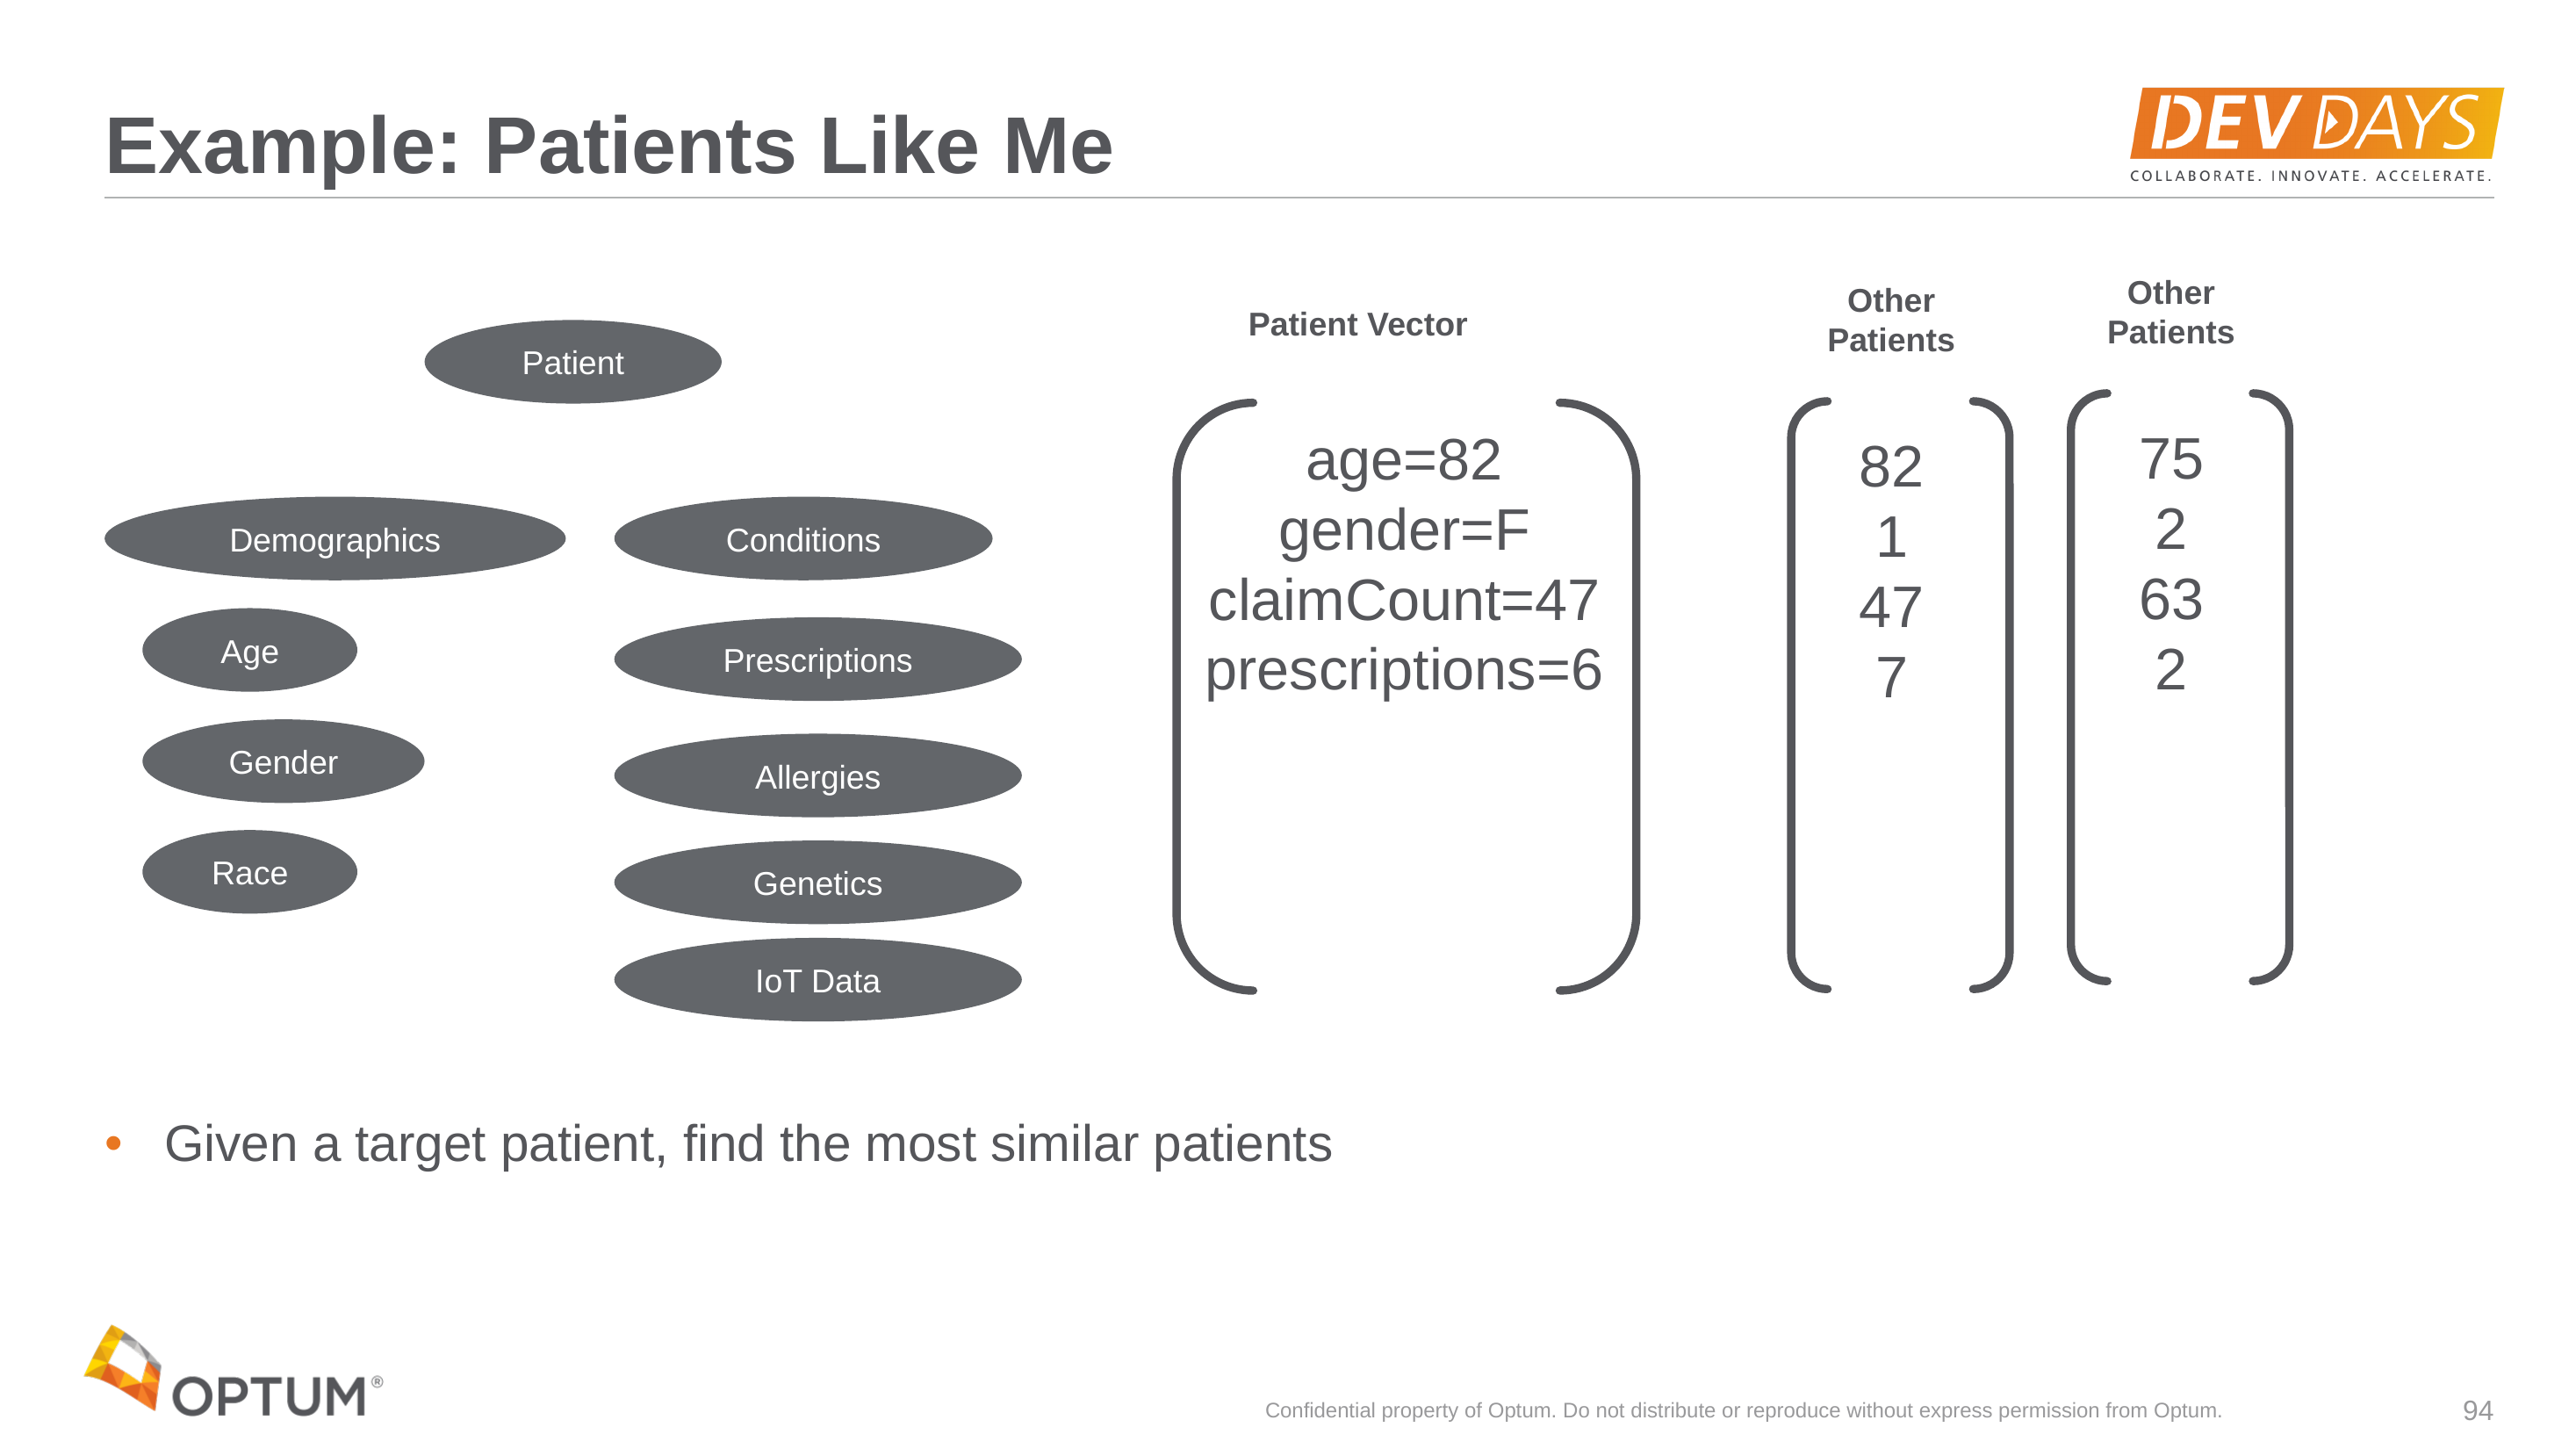

# Example: Patients Like Me
Other
Patients
Other
Patients
Patient Vector
Patient

75
2
63
2
age=82
gender=F
claimCount=47
prescriptions=6
82
1
47
7
Demographics
Conditions
Age
Prescriptions
Gender
Allergies
Race
Genetics
IoT Data
Given a target patient, find the most similar patients
Confidential property of Optum. Do not distribute or reproduce without express permission from Optum.
94